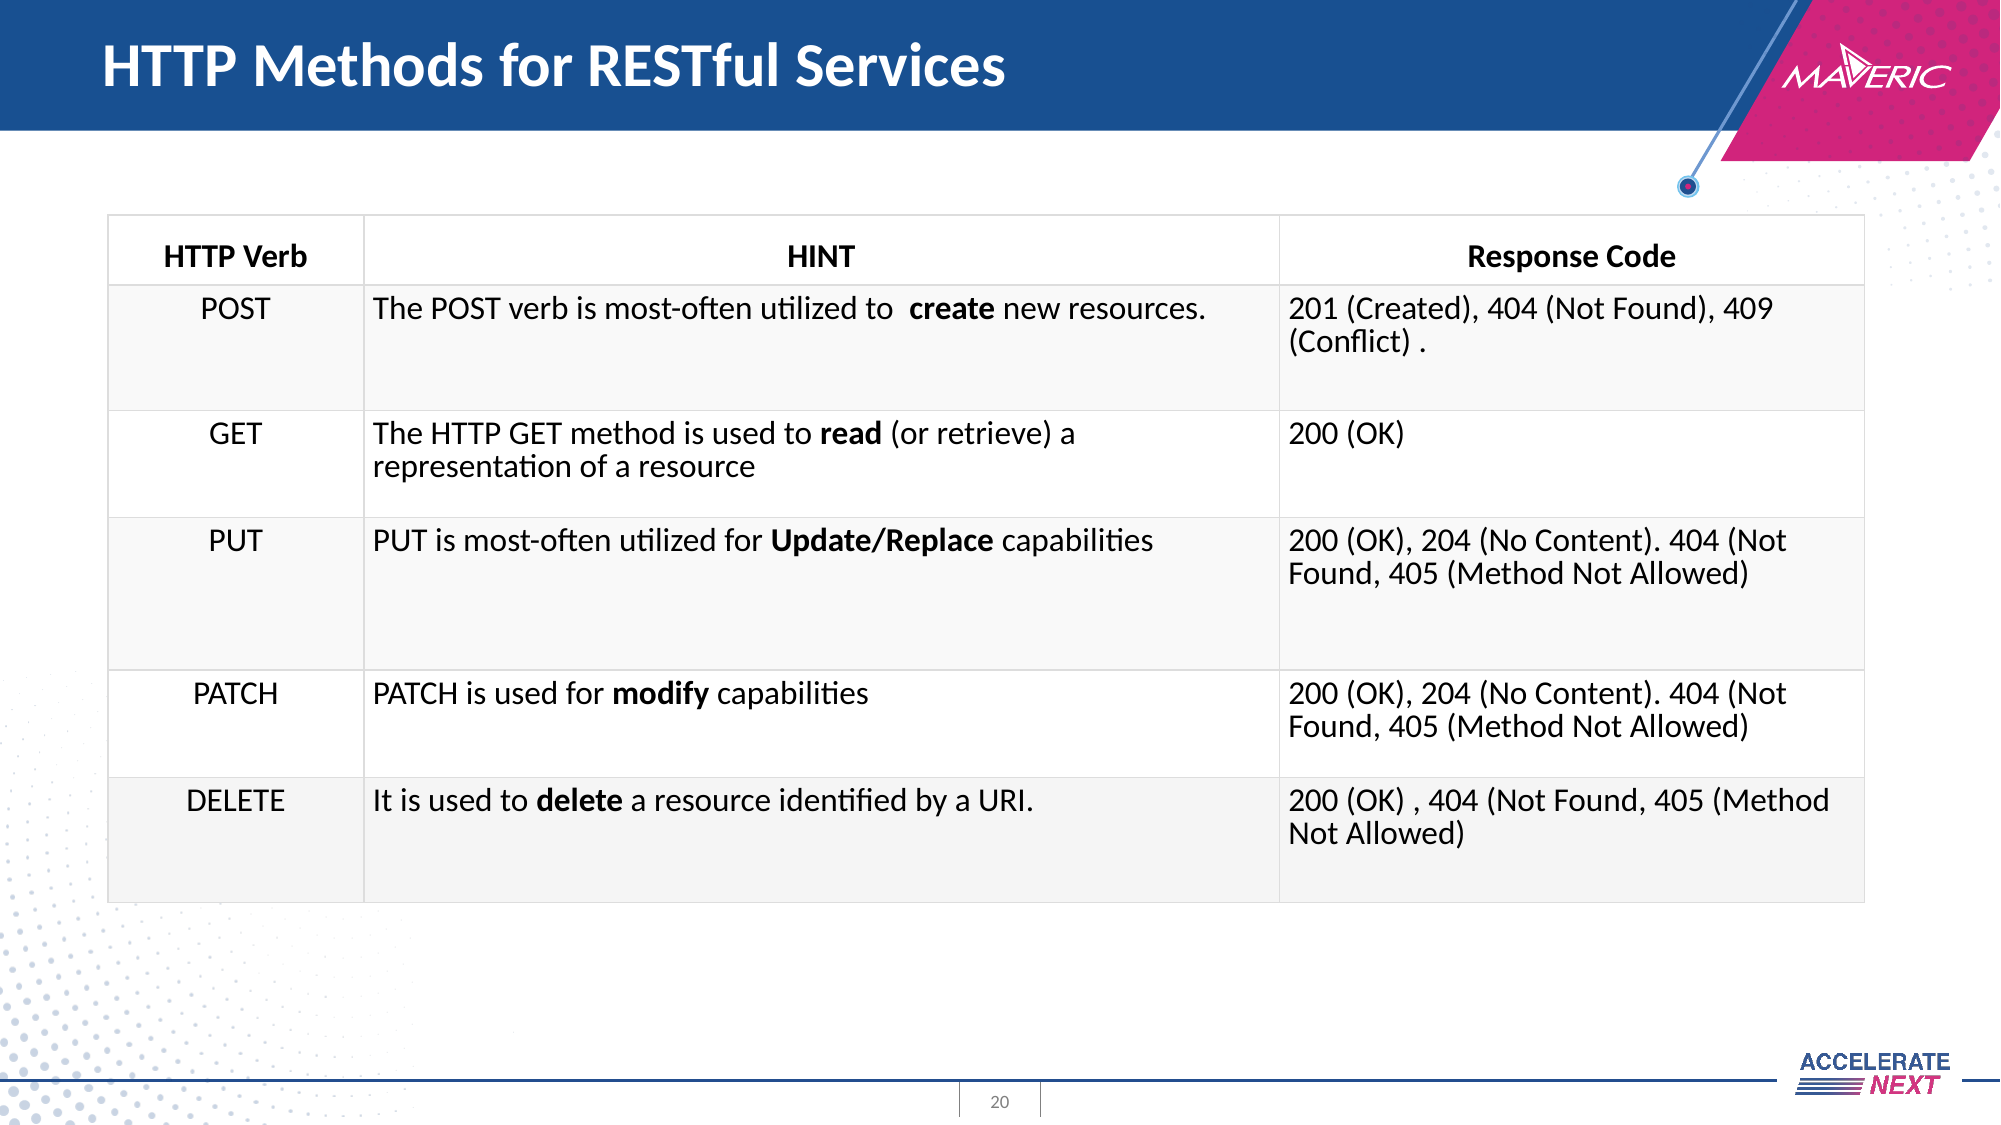

# HTTP Methods for RESTful Services
| HTTP Verb | HINT | Response Code |
| --- | --- | --- |
| POST | The POST verb is most-often utilized to create new resources. | 201 (Created), 404 (Not Found), 409 (Conflict) . |
| GET | The HTTP GET method is used to read (or retrieve) a representation of a resource | 200 (OK) |
| PUT | PUT is most-often utilized for Update/Replace capabilities | 200 (OK), 204 (No Content). 404 (Not Found, 405 (Method Not Allowed) |
| PATCH | PATCH is used for modify capabilities | 200 (OK), 204 (No Content). 404 (Not Found, 405 (Method Not Allowed) |
| DELETE | It is used to delete a resource identified by a URI. | 200 (OK) , 404 (Not Found, 405 (Method Not Allowed) |
20